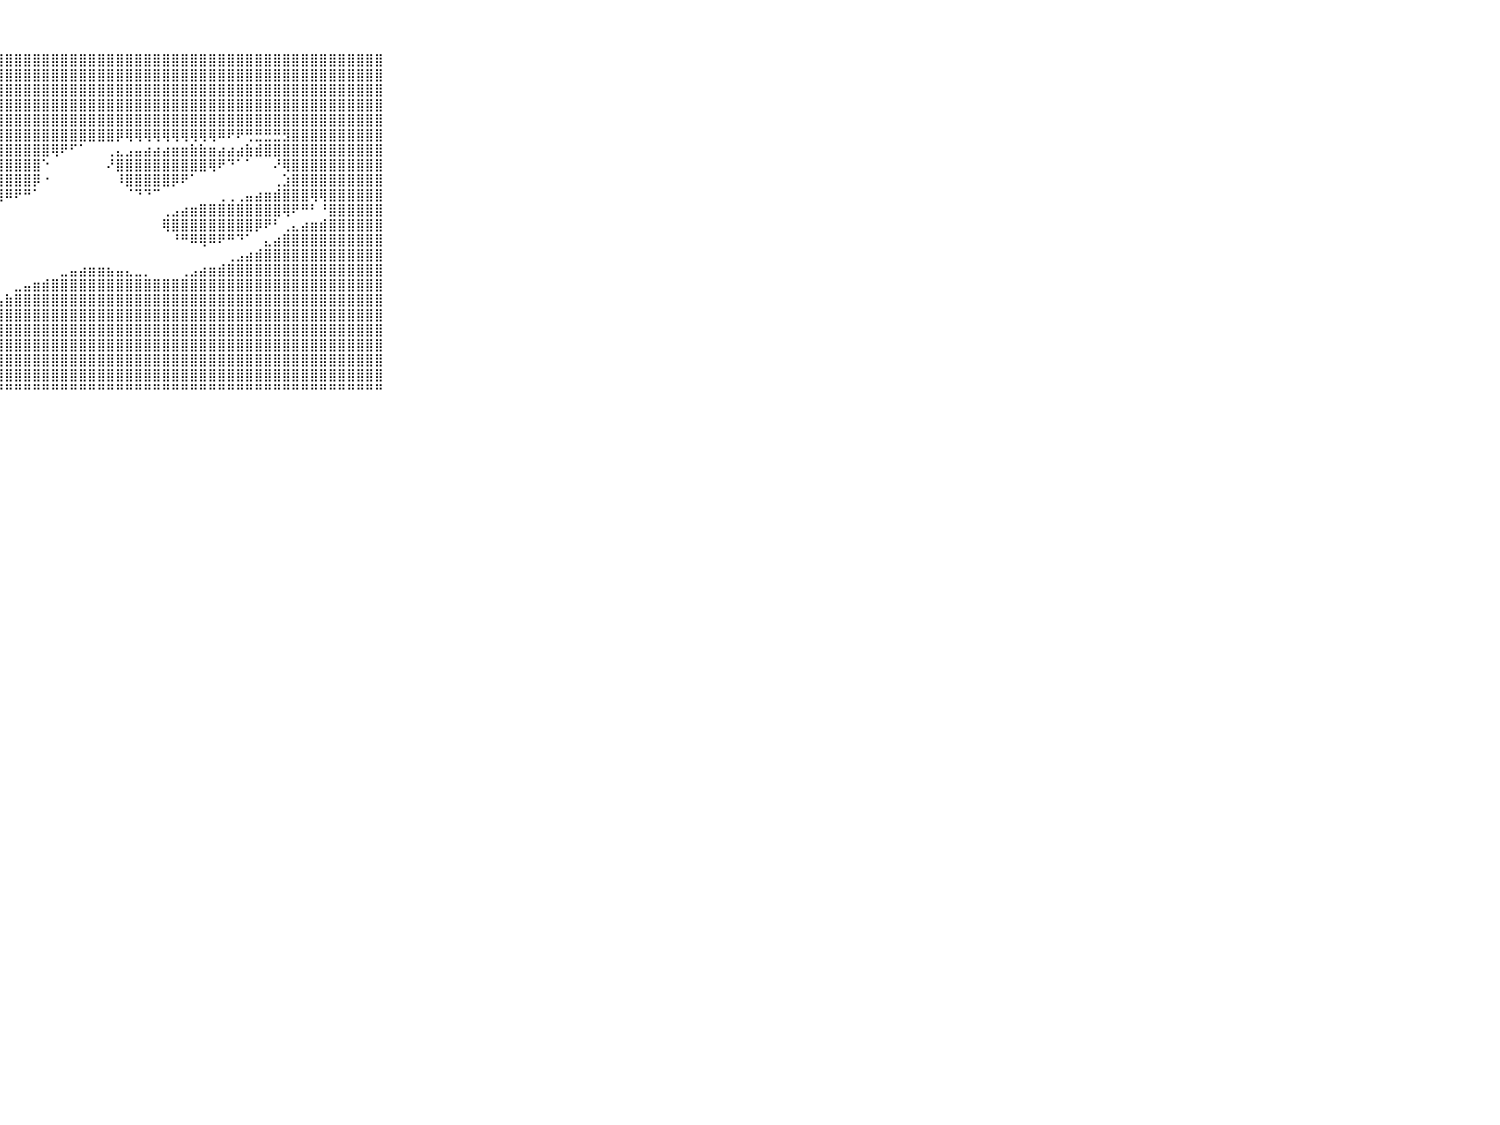

⠀⠀⠀⠀⠀⠀⠀⠀⠀⠀⠀⣵⣿⣷⣿⣿⣿⣿⣿⣿⣿⣿⣿⣿⣿⣿⣿⣿⣿⣿⣿⣿⣿⣿⣿⣿⣿⣿⣿⣿⣿⣿⣿⣿⣿⣿⣿⣿⣿⣿⣿⣿⣿⣿⣿⣿⣿⣿⣿⣿⣿⣿⣿⣿⣿⣿⣿⣿⣿⠀⠀⠀⠀⠀⠀⠀⠀⠀⠀⠀⠀
⠀⠀⠀⠀⠀⠀⠀⠀⠀⠀⠀⣿⣿⣿⣿⣿⣿⣿⣿⣿⣿⣿⣿⣿⣿⣿⣿⣿⣿⣿⣿⣿⣿⣿⣿⣿⣿⣿⣿⣿⣿⣿⣿⣿⣿⣿⣿⣿⣿⣿⣿⣿⣿⣿⣿⣿⣿⣿⣿⣿⣿⣿⣿⣿⣿⣿⣿⣿⣿⠀⠀⠀⠀⠀⠀⠀⠀⠀⠀⠀⠀
⠀⠀⠀⠀⠀⠀⠀⠀⠀⠀⠀⣿⣿⣿⣿⣿⣿⣿⣿⣿⣿⣿⣿⣿⣿⣿⣿⣿⣿⣿⣿⣿⣿⣿⣿⣿⣿⣿⣿⣿⣿⣿⣿⣿⣿⣿⣿⣿⣿⣿⣿⣿⣿⣿⣿⣿⣿⣿⣿⣿⣿⣿⣿⣿⣿⣿⣿⣿⣿⠀⠀⠀⠀⠀⠀⠀⠀⠀⠀⠀⠀
⠀⠀⠀⠀⠀⠀⠀⠀⠀⠀⠀⣿⣿⣿⣿⣿⣿⣿⣿⣿⣿⣿⣿⣿⣿⣿⣿⣿⣿⣿⣿⣿⣿⣿⣿⣿⣿⣿⣿⣿⣿⣿⣿⣿⣿⣿⣿⣿⣿⣿⣿⣿⣿⣿⣿⣿⣿⣿⣿⣿⣿⣿⣿⣿⣿⣿⣿⣿⣿⠀⠀⠀⠀⠀⠀⠀⠀⠀⠀⠀⠀
⠀⠀⠀⠀⠀⠀⠀⠀⠀⠀⠀⣿⣿⣿⣿⣿⣿⣿⣿⣿⣿⣿⣿⣿⣿⣿⣿⣿⣿⣿⣿⣿⣿⣿⣿⣿⣿⣿⣿⣿⣿⣿⣿⣿⣿⣿⣿⣿⣿⣿⣿⣿⣿⣿⣿⣿⣿⣿⣿⣿⣿⣿⣿⣿⣿⣿⣿⣿⣿⠀⠀⠀⠀⠀⠀⠀⠀⠀⠀⠀⠀
⠀⠀⠀⠀⠀⠀⠀⠀⠀⠀⠀⣿⣿⣿⣿⣿⣿⣿⣿⣿⣿⣿⣿⣿⣿⣿⣿⣿⣿⣿⣿⣿⣿⣿⣿⣿⣿⣿⣿⣿⡿⢿⢿⢿⢿⢿⢿⢿⢿⢿⢿⠿⠟⠟⢛⣛⣛⣛⣻⣿⣿⣿⣿⣿⣿⣿⣿⣿⣿⠀⠀⠀⠀⠀⠀⠀⠀⠀⠀⠀⠀
⠀⠀⠀⠀⠀⠀⠀⠀⠀⠀⠀⣿⣿⣿⣿⣿⣿⣿⣿⣿⣿⣿⣿⣿⣿⣿⣿⣿⣿⣿⣿⣿⣿⢿⠟⠋⠁⠀⠀⢀⣄⣠⣤⣴⣴⣴⣶⣶⣷⣷⣶⣴⣴⣴⣷⣾⣿⣿⣿⣿⣿⣿⣿⣿⣿⣿⣿⣿⣿⠀⠀⠀⠀⠀⠀⠀⠀⠀⠀⠀⠀
⠀⠀⠀⠀⠀⠀⠀⠀⠀⠀⠀⣿⣿⣿⣿⣿⣿⣿⣿⣿⣿⣿⣿⣿⣿⣿⣿⣿⣿⣿⣿⣿⠑⠀⠀⠀⠀⠀⠀⠜⣿⣿⣿⣿⣿⣿⣿⣿⣿⣿⢿⠟⠙⠁⠁⠀⠀⠜⢿⣿⣿⣿⣿⣿⣿⣿⣿⣿⣿⠀⠀⠀⠀⠀⠀⠀⠀⠀⠀⠀⠀
⠀⠀⠀⠀⠀⠀⠀⠀⠀⠀⠀⣿⣿⣿⣿⣿⣿⣿⣿⣿⣿⣿⣿⣿⣿⣿⣿⣿⣿⣿⣿⡿⠐⠀⠀⠀⠀⠀⠀⠀⠸⣿⣿⣿⣿⣿⡿⠟⠁⠀⠀⠀⠀⠀⠀⠀⠀⢀⣱⣿⣿⣿⣿⣿⣿⣿⣿⣿⣿⠀⠀⠀⠀⠀⠀⠀⠀⠀⠀⠀⠀
⠀⠀⠀⠀⠀⠀⠀⠀⠀⠀⠀⣿⣿⣿⣿⣿⣿⣿⣿⣿⣿⣿⣿⣿⣿⣿⣿⢿⠿⠟⠛⠁⠀⠀⠀⠀⠀⠀⠀⠀⠀⠈⠙⠙⠉⠀⠀⠀⠀⠀⠀⢀⢀⢀⣤⣴⣶⣾⣿⣿⣿⢿⢿⣿⣿⣿⣿⣿⣿⠀⠀⠀⠀⠀⠀⠀⠀⠀⠀⠀⠀
⠀⠀⠀⠀⠀⠀⠀⠀⠀⠀⠀⠛⠛⠛⠛⠋⠙⠙⠙⠙⠙⠙⠙⠙⠉⠁⠀⠀⠀⠀⠀⠀⠀⠀⠀⠀⠀⠀⠀⠀⠀⠀⠀⠀⠀⢀⣠⣴⣶⣿⣿⣿⣿⣿⣿⣿⣿⣿⢿⠟⠛⠃⠘⣿⣿⣿⣿⣿⣿⠀⠀⠀⠀⠀⠀⠀⠀⠀⠀⠀⠀
⠀⠀⠀⠀⠀⠀⠀⠀⠀⠀⠀⠀⠀⠀⠀⠀⠀⠀⠀⠀⠀⠀⠀⠀⠀⠀⠀⠀⠀⠀⠀⠀⠀⠀⠀⠀⠀⠀⠀⠀⠀⠀⠀⠀⠀⢿⣿⣿⣿⣿⣿⣿⣿⣿⣿⡿⠟⠃⢀⣄⣴⣶⣾⣿⣿⣿⣿⣿⣿⠀⠀⠀⠀⠀⠀⠀⠀⠀⠀⠀⠀
⠀⠀⠀⠀⠀⠀⠀⠀⠀⠀⠀⠀⠀⠀⠀⠀⠀⠀⠀⠀⠀⠀⠀⠀⠀⠀⠀⠀⠀⠀⠀⠀⠀⠀⠀⠀⠀⠀⠀⠀⠀⠀⠀⠀⠀⠀⠘⠛⠿⢿⠿⠟⠛⠙⠁⠀⣄⣴⣿⣿⣿⣿⣿⣿⣿⣿⣿⣿⣿⠀⠀⠀⠀⠀⠀⠀⠀⠀⠀⠀⠀
⠀⠀⠀⠀⠀⠀⠀⠀⠀⠀⠀⠀⠀⠀⠀⠀⠀⠀⠀⠀⠀⠀⠀⠀⠀⠀⠀⠀⠀⠀⠀⠀⠀⠀⠀⠀⠀⠀⠀⠀⠀⠀⠀⠀⠀⠀⠀⠀⠀⠀⠀⠀⢀⣠⣴⣾⣿⣿⣿⣿⣿⣿⣿⣿⣿⣿⣿⣿⣿⠀⠀⠀⠀⠀⠀⠀⠀⠀⠀⠀⠀
⠀⠀⠀⠀⠀⠀⠀⠀⠀⠀⠀⣴⣄⣄⣀⠀⠀⠀⠀⠀⠀⠀⠀⠀⠀⠀⠀⠀⠀⠀⠀⠀⠀⠀⣀⣤⣴⣶⣶⣦⣤⣄⣀⡀⠀⠀⠀⢀⣠⣴⣶⣾⣿⣿⣿⣿⣿⣿⣿⣿⣿⣿⣿⣿⣿⣿⣿⣿⣿⠀⠀⠀⠀⠀⠀⠀⠀⠀⠀⠀⠀
⠀⠀⠀⠀⠀⠀⠀⠀⠀⠀⠀⣿⣿⡿⠑⠀⠀⠀⠀⠀⠀⠀⠀⠀⠀⠀⠀⠀⠀⣀⣤⣶⣾⣿⣿⣿⣿⣿⣿⣿⣿⣿⣿⣿⣿⣿⣿⣿⣿⣿⣿⣿⣿⣿⣿⣿⣿⣿⣿⣿⣿⣿⣿⣿⣿⣿⣿⣿⣿⠀⠀⠀⠀⠀⠀⠀⠀⠀⠀⠀⠀
⠀⠀⠀⠀⠀⠀⠀⠀⠀⠀⠀⠟⠋⠁⠀⠀⠀⠀⠀⠀⠀⠀⠀⠀⠀⠀⣄⣤⣷⣿⣿⣿⣿⣿⣿⣿⣿⣿⣿⣿⣿⣿⣿⣿⣿⣿⣿⣿⣿⣿⣿⣿⣿⣿⣿⣿⣿⣿⣿⣿⣿⣿⣿⣿⣿⣿⣿⣿⣿⠀⠀⠀⠀⠀⠀⠀⠀⠀⠀⠀⠀
⠀⠀⠀⠀⠀⠀⠀⠀⠀⠀⠀⠀⠀⠀⠀⠀⠀⠀⠀⠀⠀⠀⠀⣀⣴⣾⣿⣿⣿⣿⣿⣿⣿⣿⣿⣿⣿⣿⣿⣿⣿⣿⣿⣿⣿⣿⣿⣿⣿⣿⣿⣿⣿⣿⣿⣿⣿⣿⣿⣿⣿⣿⣿⣿⣿⣿⣿⣿⣿⠀⠀⠀⠀⠀⠀⠀⠀⠀⠀⠀⠀
⠀⠀⠀⠀⠀⠀⠀⠀⠀⠀⠀⠀⠀⠀⠀⠀⠀⠀⠀⢀⣤⣶⣿⣿⣿⣿⣿⣿⣿⣿⣿⣿⣿⣿⣿⣿⣿⣿⣿⣿⣿⣿⣿⣿⣿⣿⣿⣿⣿⣿⣿⣿⣿⣿⣿⣿⣿⣿⣿⣿⣿⣿⣿⣿⣿⣿⣿⣿⣿⠀⠀⠀⠀⠀⠀⠀⠀⠀⠀⠀⠀
⠀⠀⠀⠀⠀⠀⠀⠀⠀⠀⠀⠀⠀⠀⠀⠀⠀⣄⣼⣿⣿⣿⣿⣿⣿⣿⣿⣿⣿⣿⣿⣿⣿⣿⣿⣿⣿⣿⣿⣿⣿⣿⣿⣿⣿⣿⣿⣿⣿⣿⣿⣿⣿⣿⣿⣿⣿⣿⣿⣿⣿⣿⣿⣿⣿⣿⣿⣿⣿⠀⠀⠀⠀⠀⠀⠀⠀⠀⠀⠀⠀
⠀⠀⠀⠀⠀⠀⠀⠀⠀⠀⠀⠀⠀⠀⢀⣠⣾⣿⣿⣿⣿⣿⣿⣿⣿⣿⣿⣿⣿⣿⣿⣿⣿⣿⣿⣿⣿⣿⣿⣿⣿⣿⣿⣿⣿⣿⣿⣿⣿⣿⣿⣿⣿⣿⣿⣿⣿⣿⣿⣿⣿⣿⣿⣿⣿⣿⣿⣿⣿⠀⠀⠀⠀⠀⠀⠀⠀⠀⠀⠀⠀
⠀⠀⠀⠀⠀⠀⠀⠀⠀⠀⠀⢀⣤⣷⣿⣿⣿⣿⣿⣿⣿⣿⣿⣿⣿⣿⣿⣿⣿⣿⣿⣿⣿⣿⣿⣿⣿⣿⣿⣿⣿⣿⣿⣿⣿⣿⣿⣿⣿⣿⣿⣿⣿⣿⣿⣿⣿⣿⣿⣿⣿⣿⣿⣿⣿⣿⣿⣿⣿⠀⠀⠀⠀⠀⠀⠀⠀⠀⠀⠀⠀
⠀⠀⠀⠀⠀⠀⠀⠀⠀⠀⠀⠛⠛⠛⠛⠛⠛⠛⠛⠛⠛⠛⠛⠛⠛⠛⠛⠛⠛⠛⠛⠛⠛⠛⠛⠛⠛⠛⠛⠛⠛⠛⠛⠛⠛⠛⠛⠛⠛⠛⠛⠛⠛⠛⠛⠛⠛⠛⠛⠛⠛⠛⠛⠛⠛⠛⠛⠛⠛⠀⠀⠀⠀⠀⠀⠀⠀⠀⠀⠀⠀